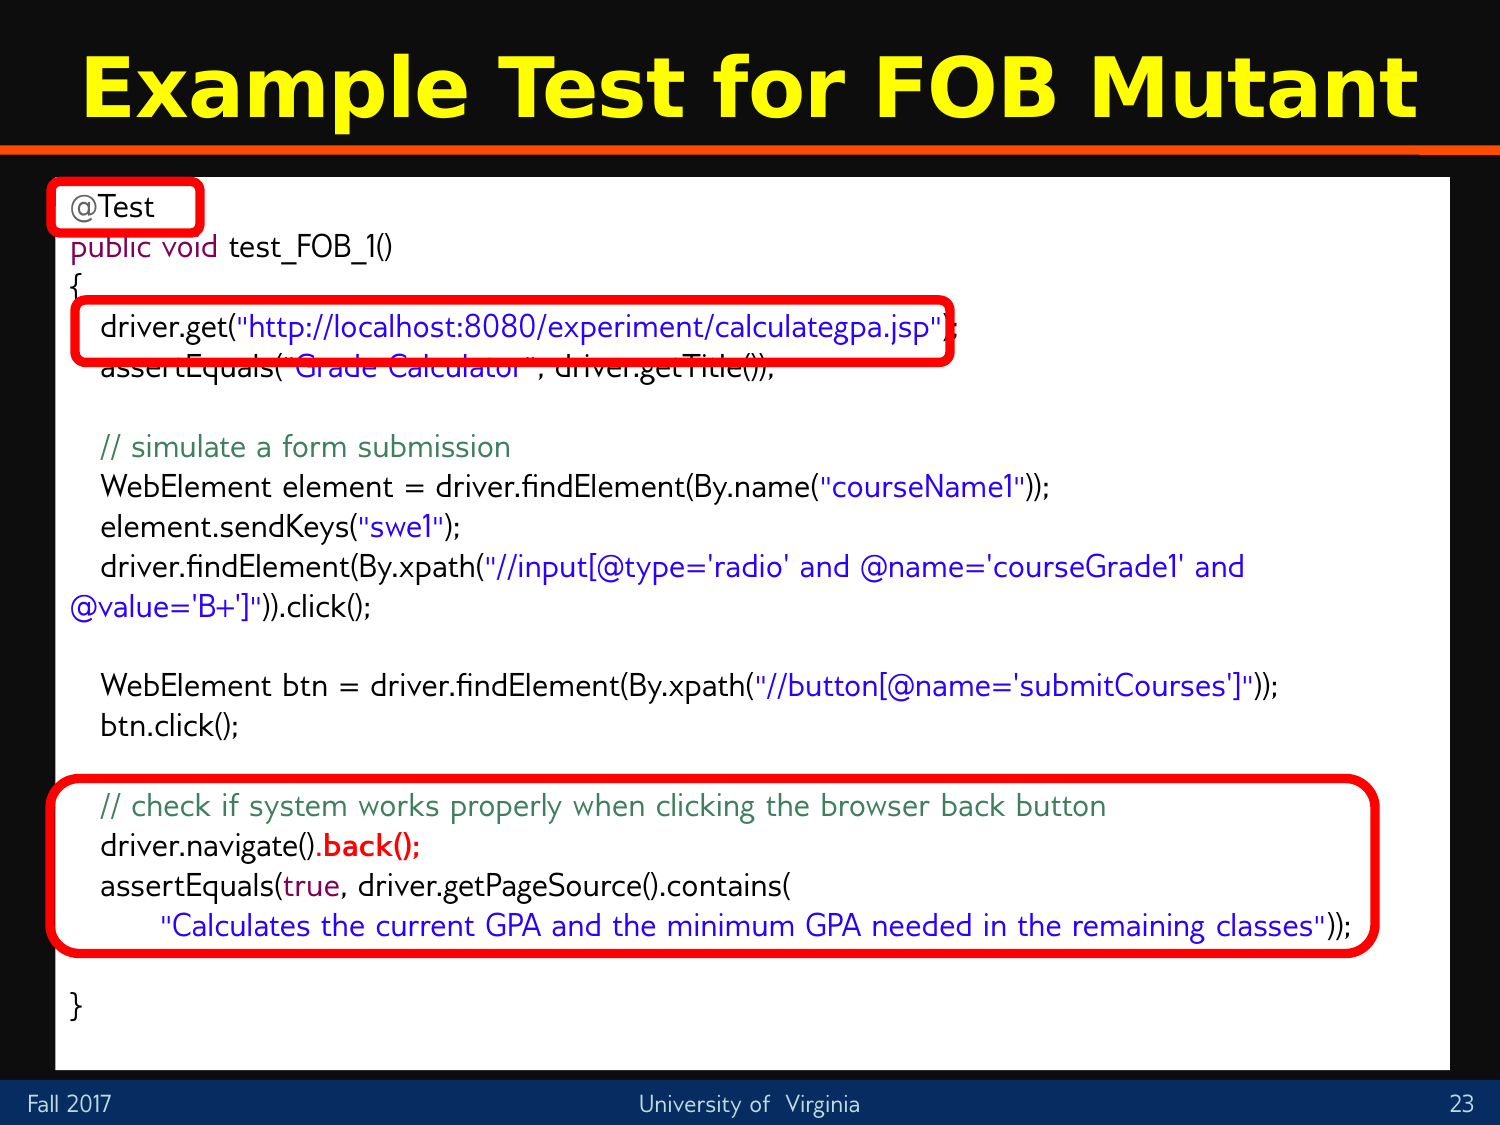

# Example Test for FOB Mutant
@Test
public void test_FOB_1()
{
   driver.get("http://localhost:8080/experiment/calculategpa.jsp");
   assertEquals("Grade Calculator", driver.getTitle());

   // simulate a form submission
   WebElement element = driver.findElement(By.name("courseName1"));
   element.sendKeys("swe1");
   driver.findElement(By.xpath("//input[@type='radio' and @name='courseGrade1' and  @value='B+']")).click();

   WebElement btn = driver.findElement(By.xpath("//button[@name='submitCourses']"));
   btn.click();

   // check if system works properly when clicking the browser back button
   driver.navigate().back();
   assertEquals(true, driver.getPageSource().contains(
         "Calculates the current GPA and the minimum GPA needed in the remaining classes"));
}